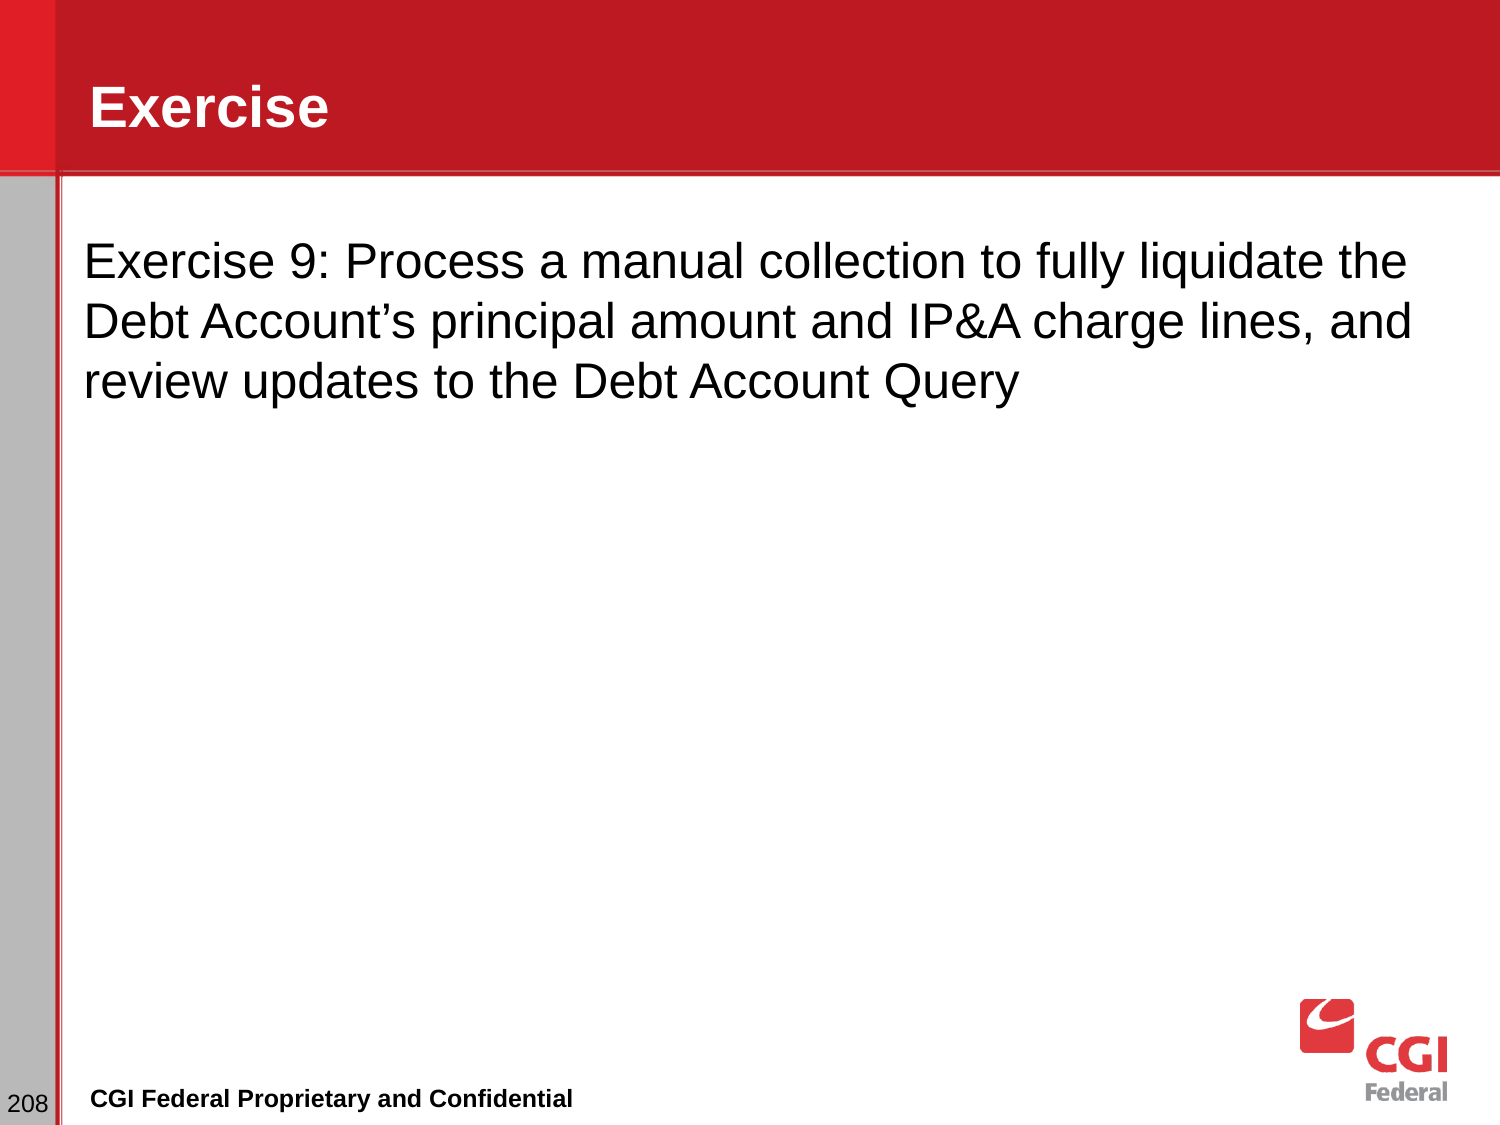

# Exercise

Exercise 9: Process a manual collection to fully liquidate the Debt Account’s principal amount and IP&A charge lines, and review updates to the Debt Account Query
208
CGI Federal Proprietary and Confidential